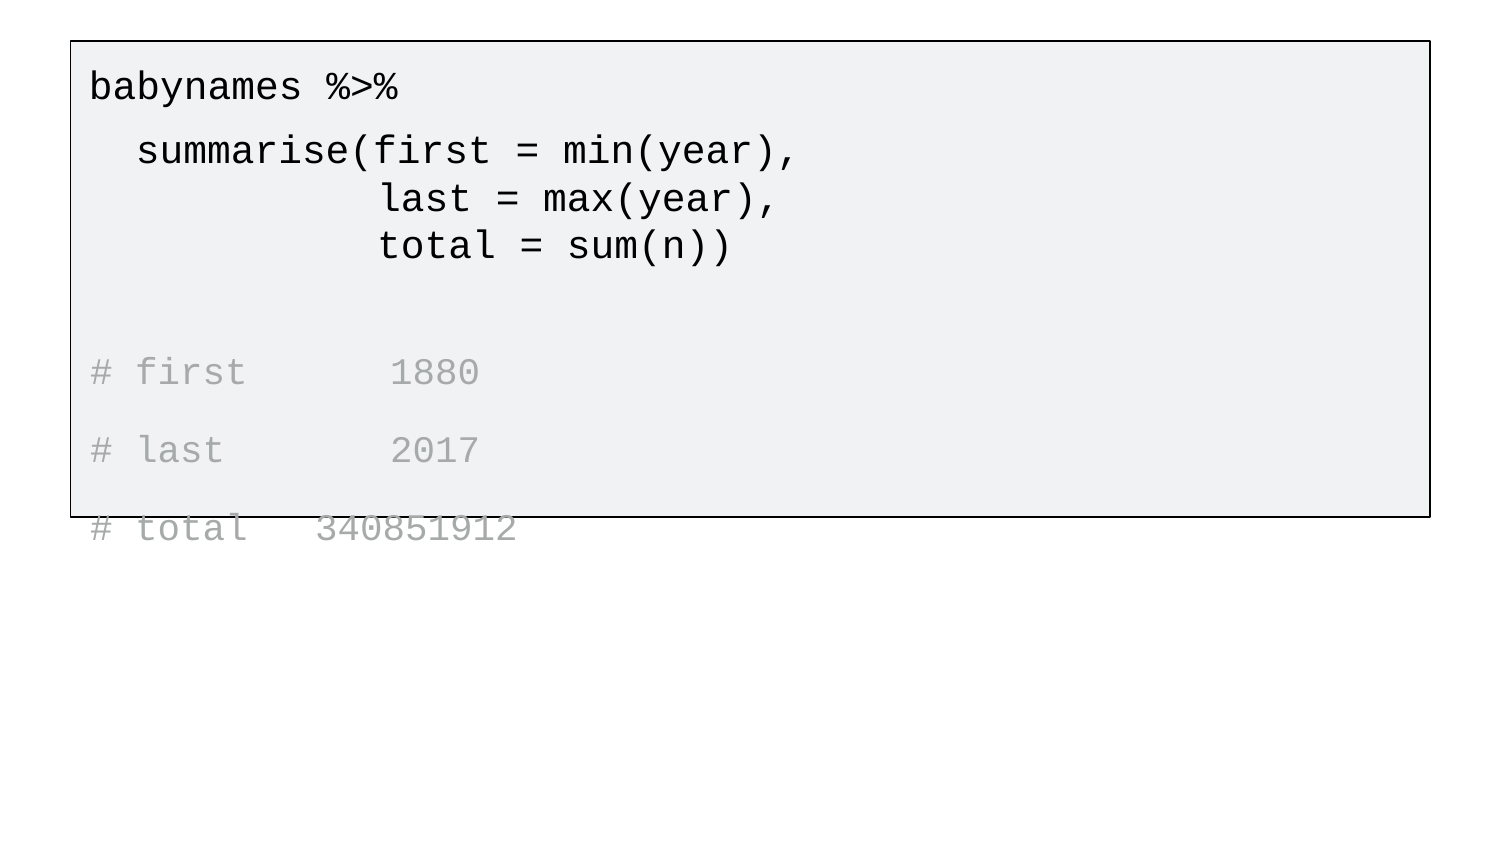

babynames %>%
summarise(first = min(year),
  last = max(year),
  total = sum(n))

# first	1880
# last		2017
# total   340851912